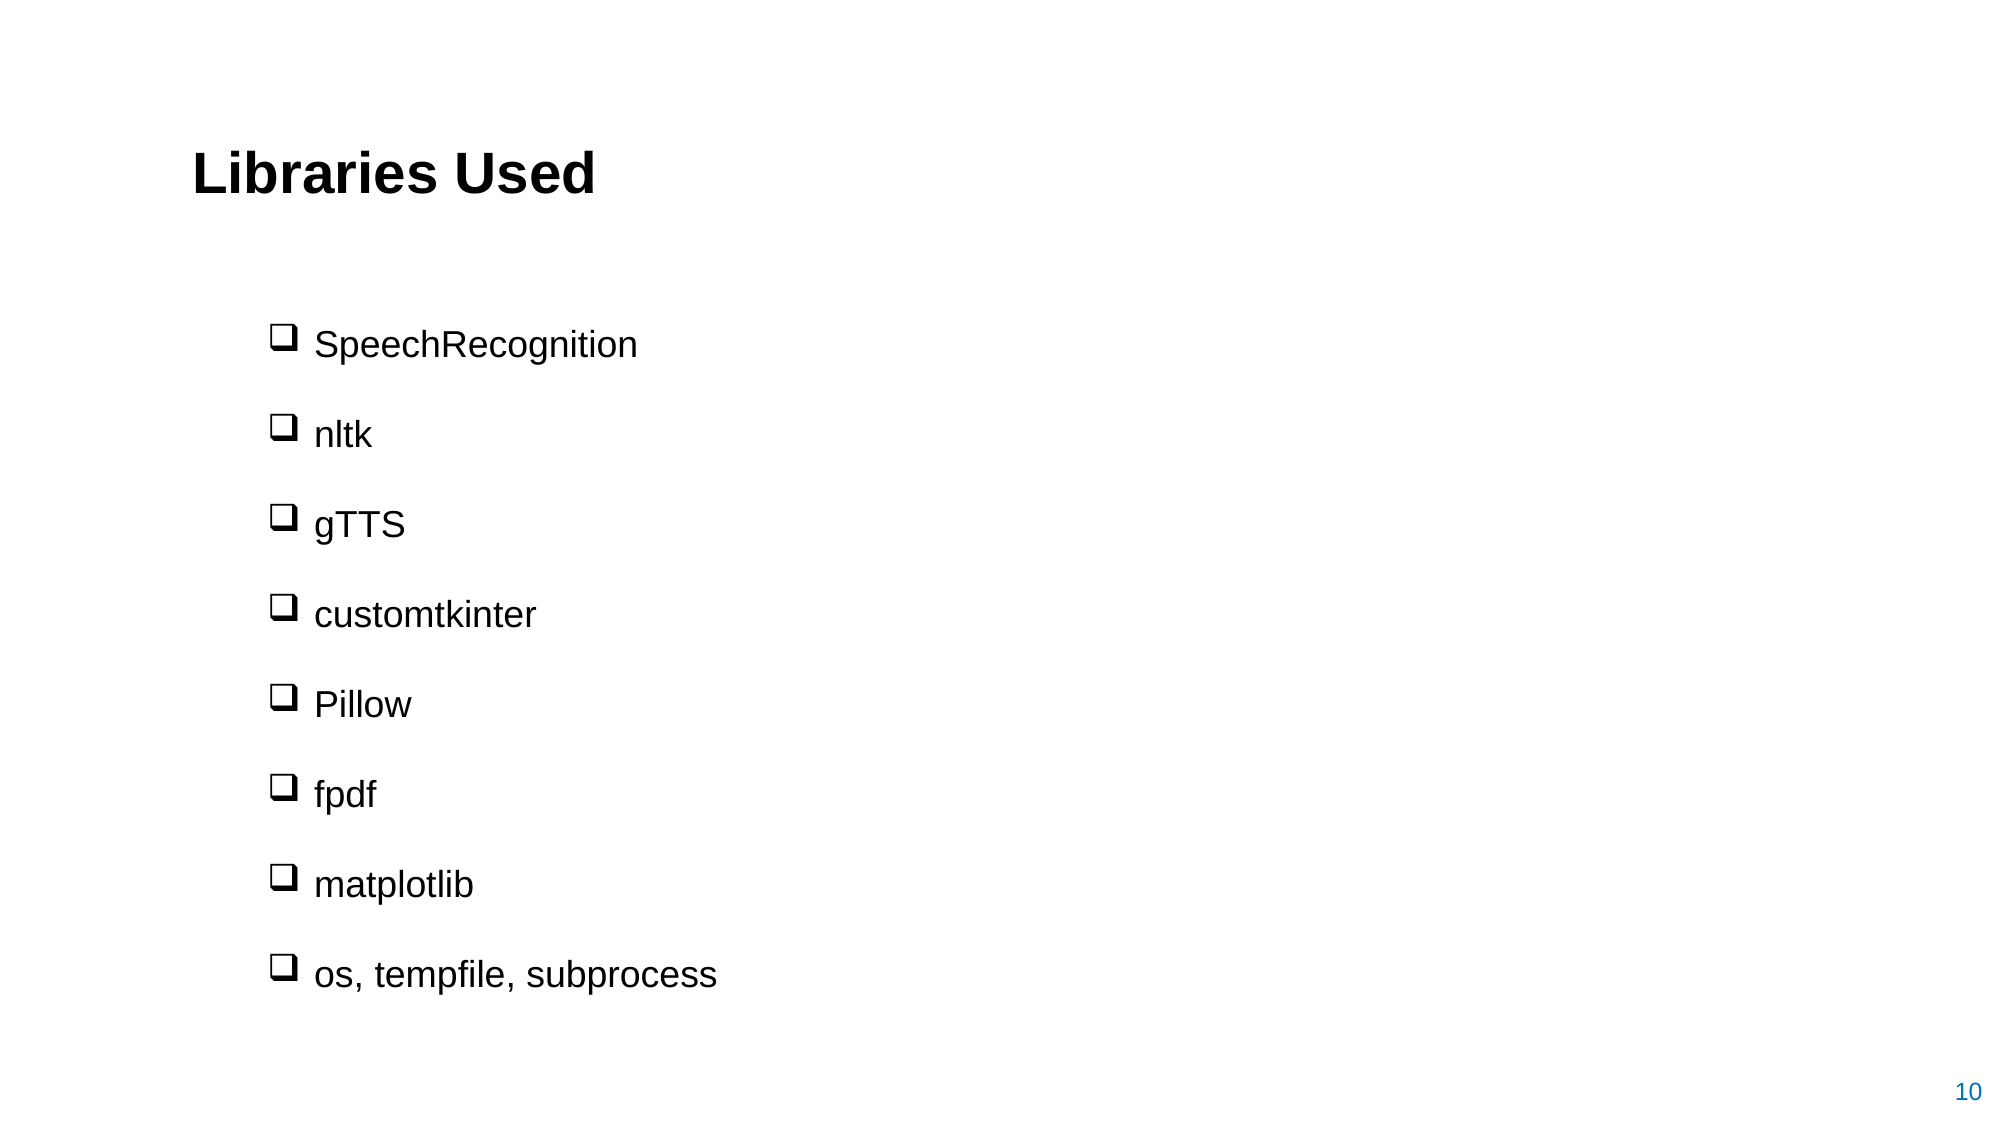

Libraries Used

SpeechRecognition
nltk
gTTS
customtkinter
Pillow
fpdf
matplotlib
os, tempfile, subprocess
10